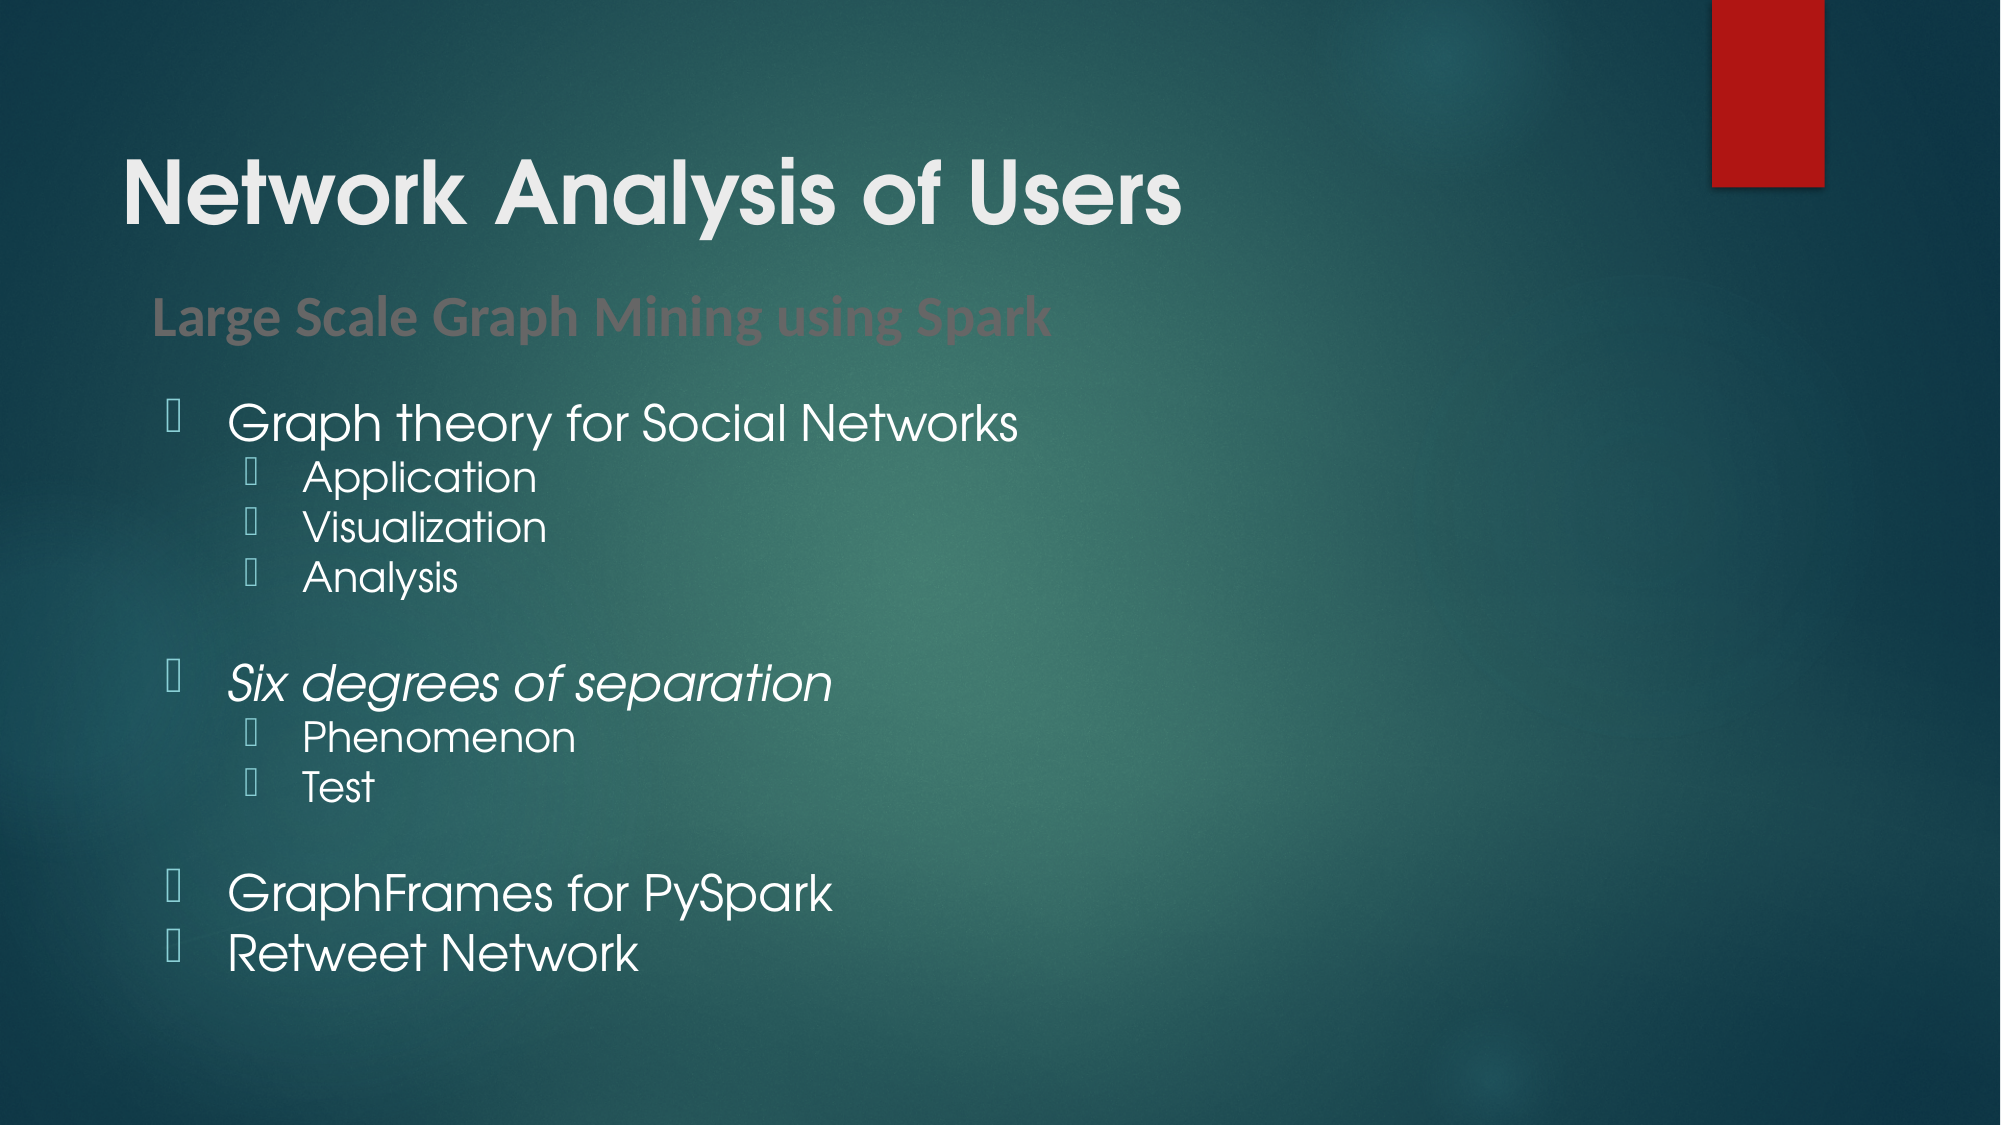

# Network Analysis of Users
Large Scale Graph Mining using Spark
Graph theory for Social Networks
Application
Visualization
Analysis

Six degrees of separation
Phenomenon
Test

GraphFrames for PySpark
Retweet Network